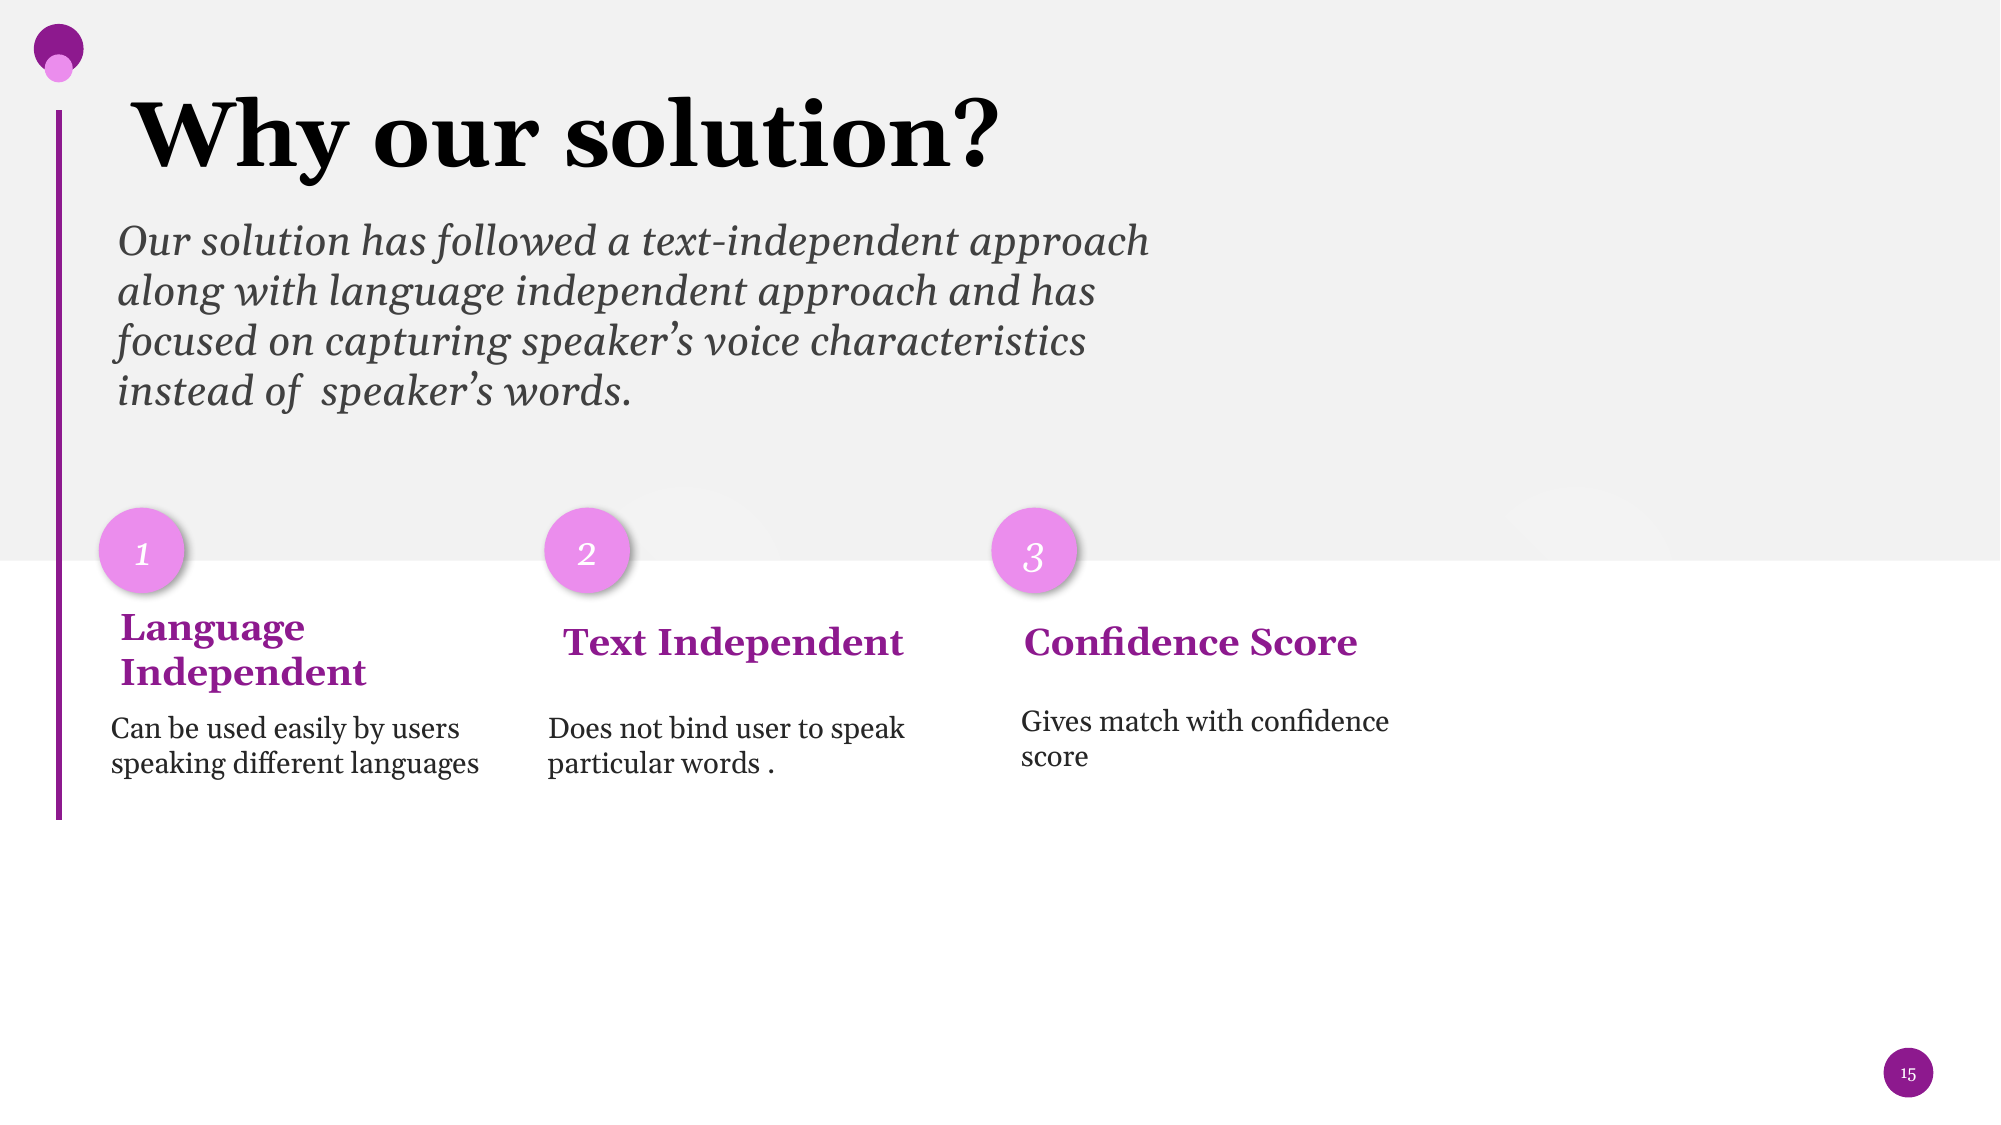

# Why our solution?

Our solution has followed a text-independent approach along with language independent approach and has focused on capturing speaker’s voice characteristics instead of  speaker’s words.

1
2
3
Language Independent
Text Independent
Confidence Score
Gives match with confidence score
Does not bind user to speak particular words .
Can be used easily by users speaking different languages
15